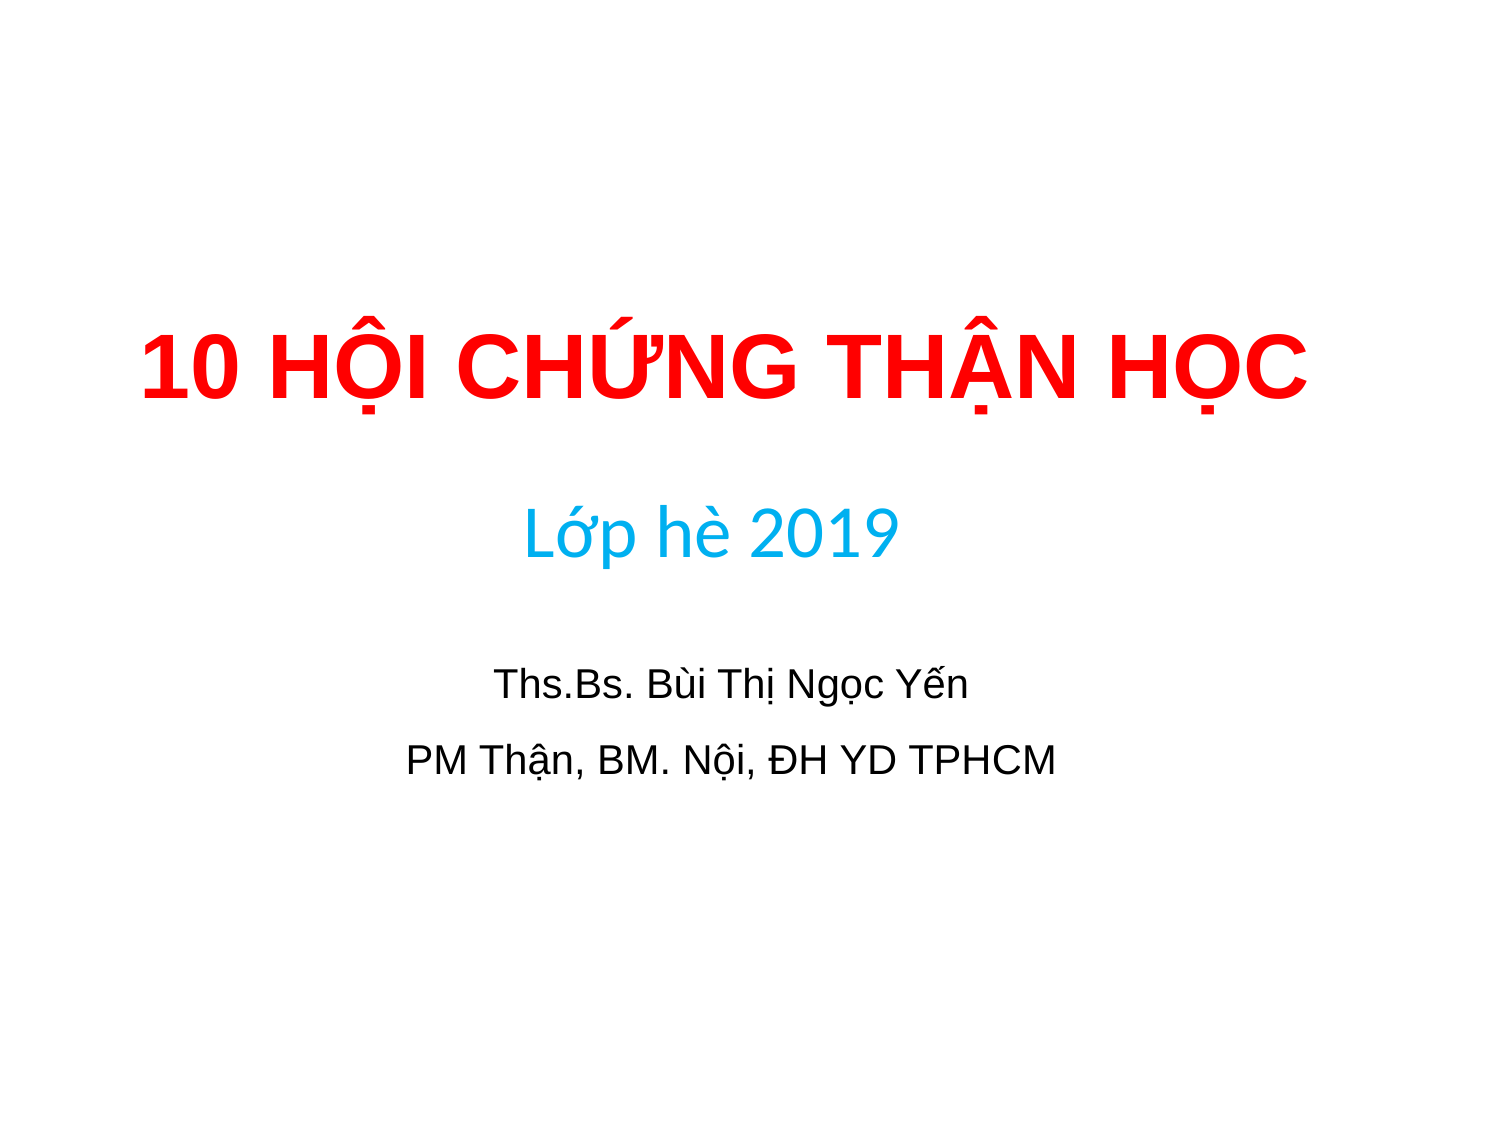

10 HỘI CHỨNG THẬN HỌC
Lớp hè 2019
Ths.Bs. Bùi Thị Ngọc Yến
PM Thận, BM. Nội, ĐH YD TPHCM